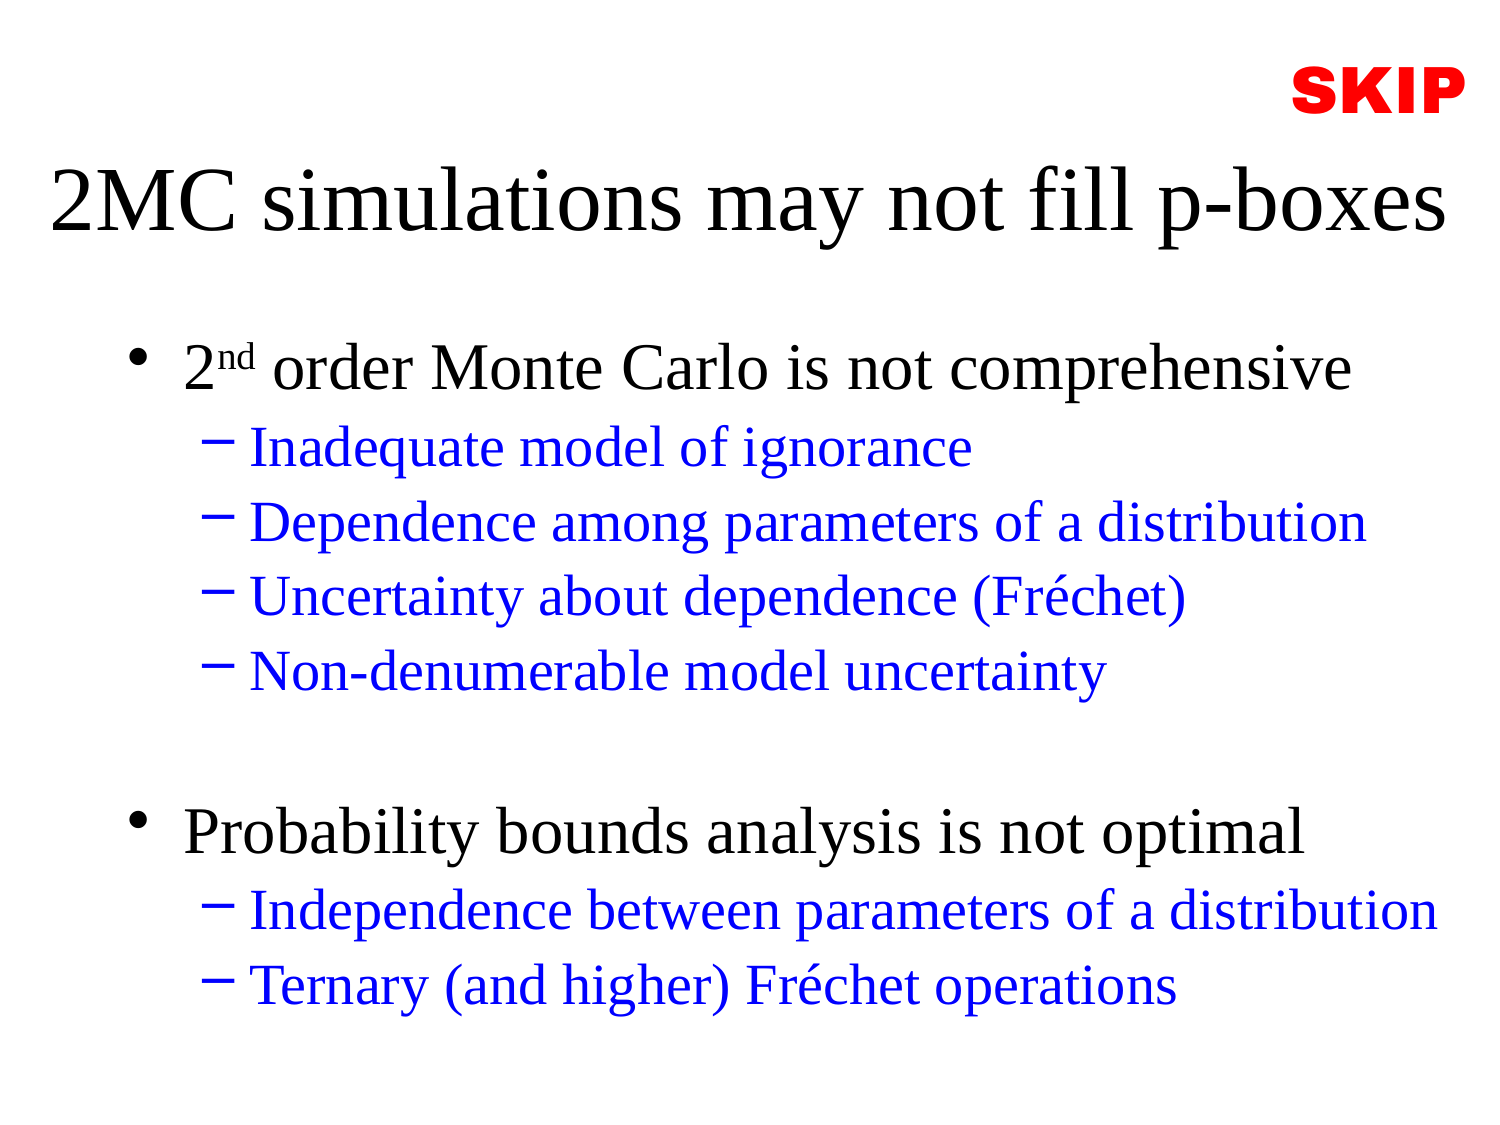

SKIP
SKIP
# 2MC simulations may not fill p-boxes
2nd order Monte Carlo is not comprehensive
Inadequate model of ignorance
Dependence among parameters of a distribution
Uncertainty about dependence (Fréchet)
Non-denumerable model uncertainty

Probability bounds analysis is not optimal
Independence between parameters of a distribution
Ternary (and higher) Fréchet operations